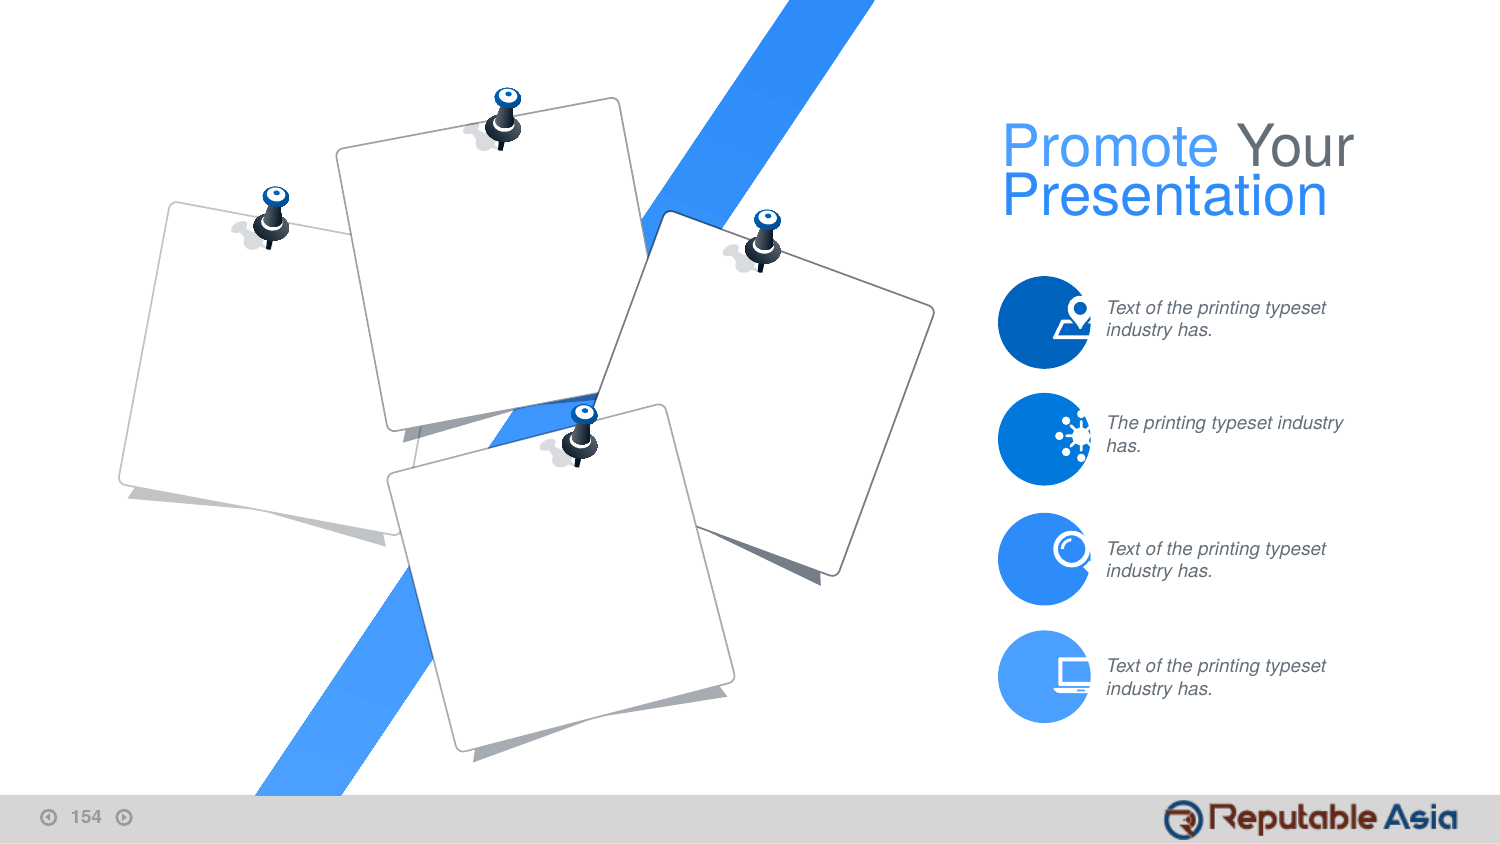

Promote Your Presentation

Text of the printing typeset industry has.

The printing typeset industry has.

Text of the printing typeset industry has.

Text of the printing typeset industry has.

154